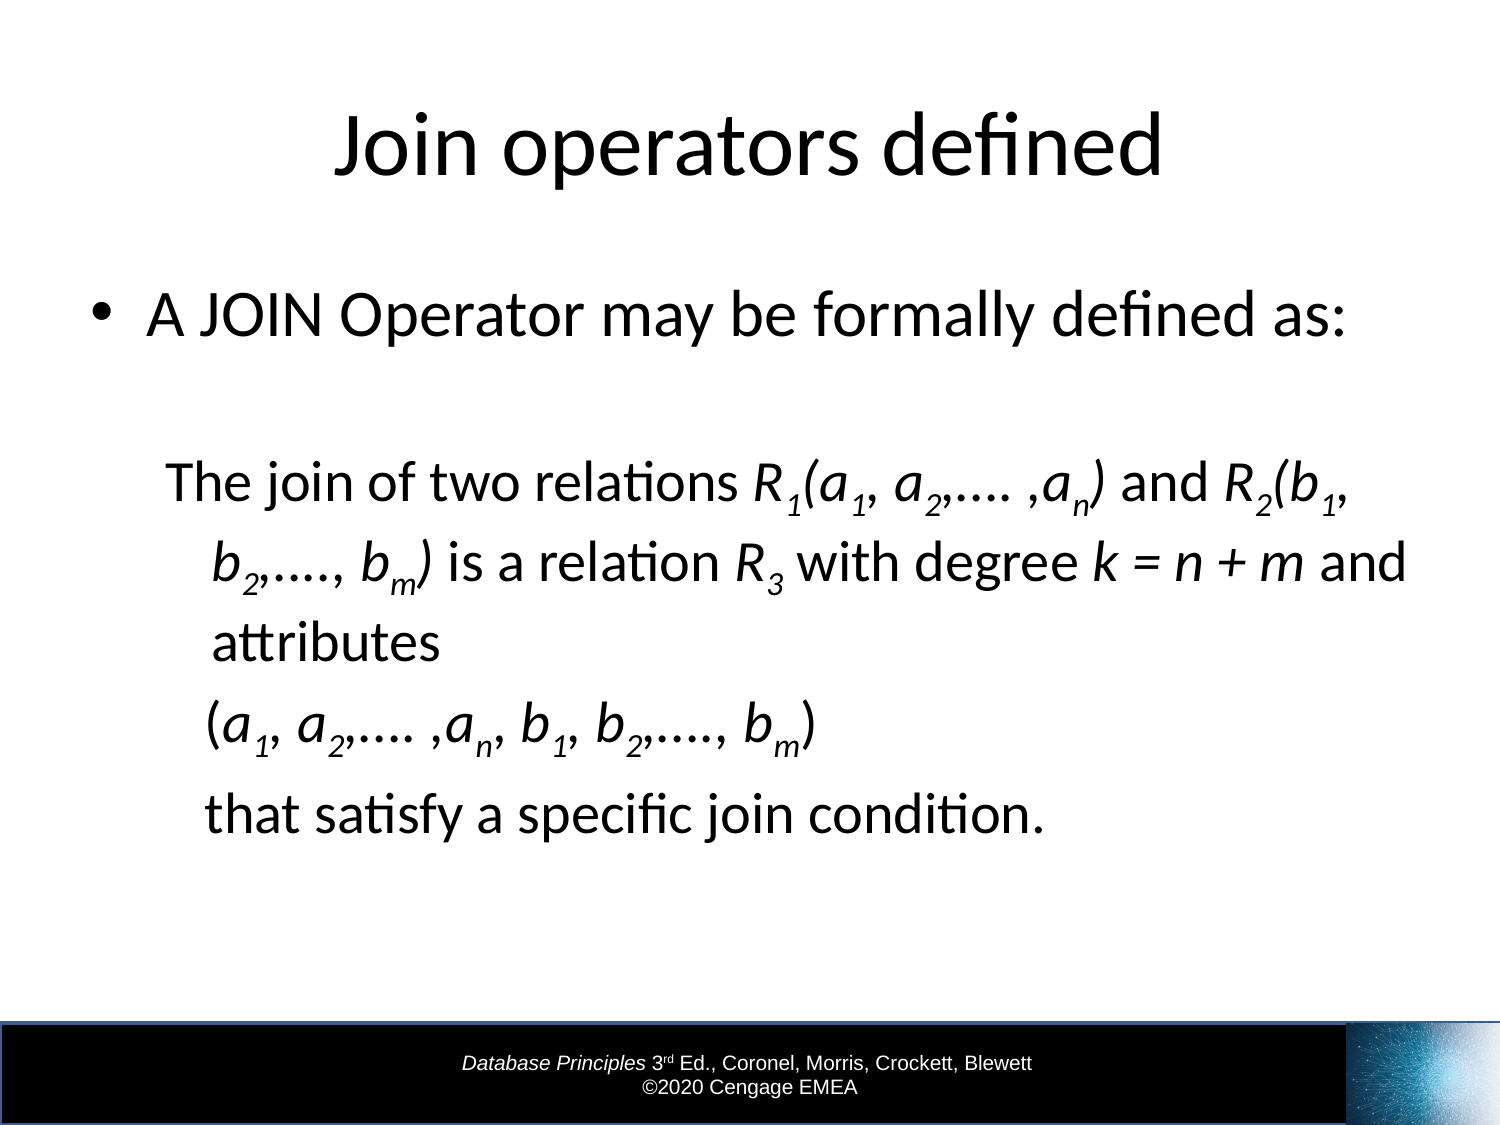

# Join operators defined
A JOIN Operator may be formally defined as:

The join of two relations R1(a1, a2,.... ,an) and R2(b1, b2,...., bm) is a relation R3 with degree k = n + m and attributes
   (a1, a2,.... ,an, b1, b2,...., bm)
   that satisfy a specific join condition.